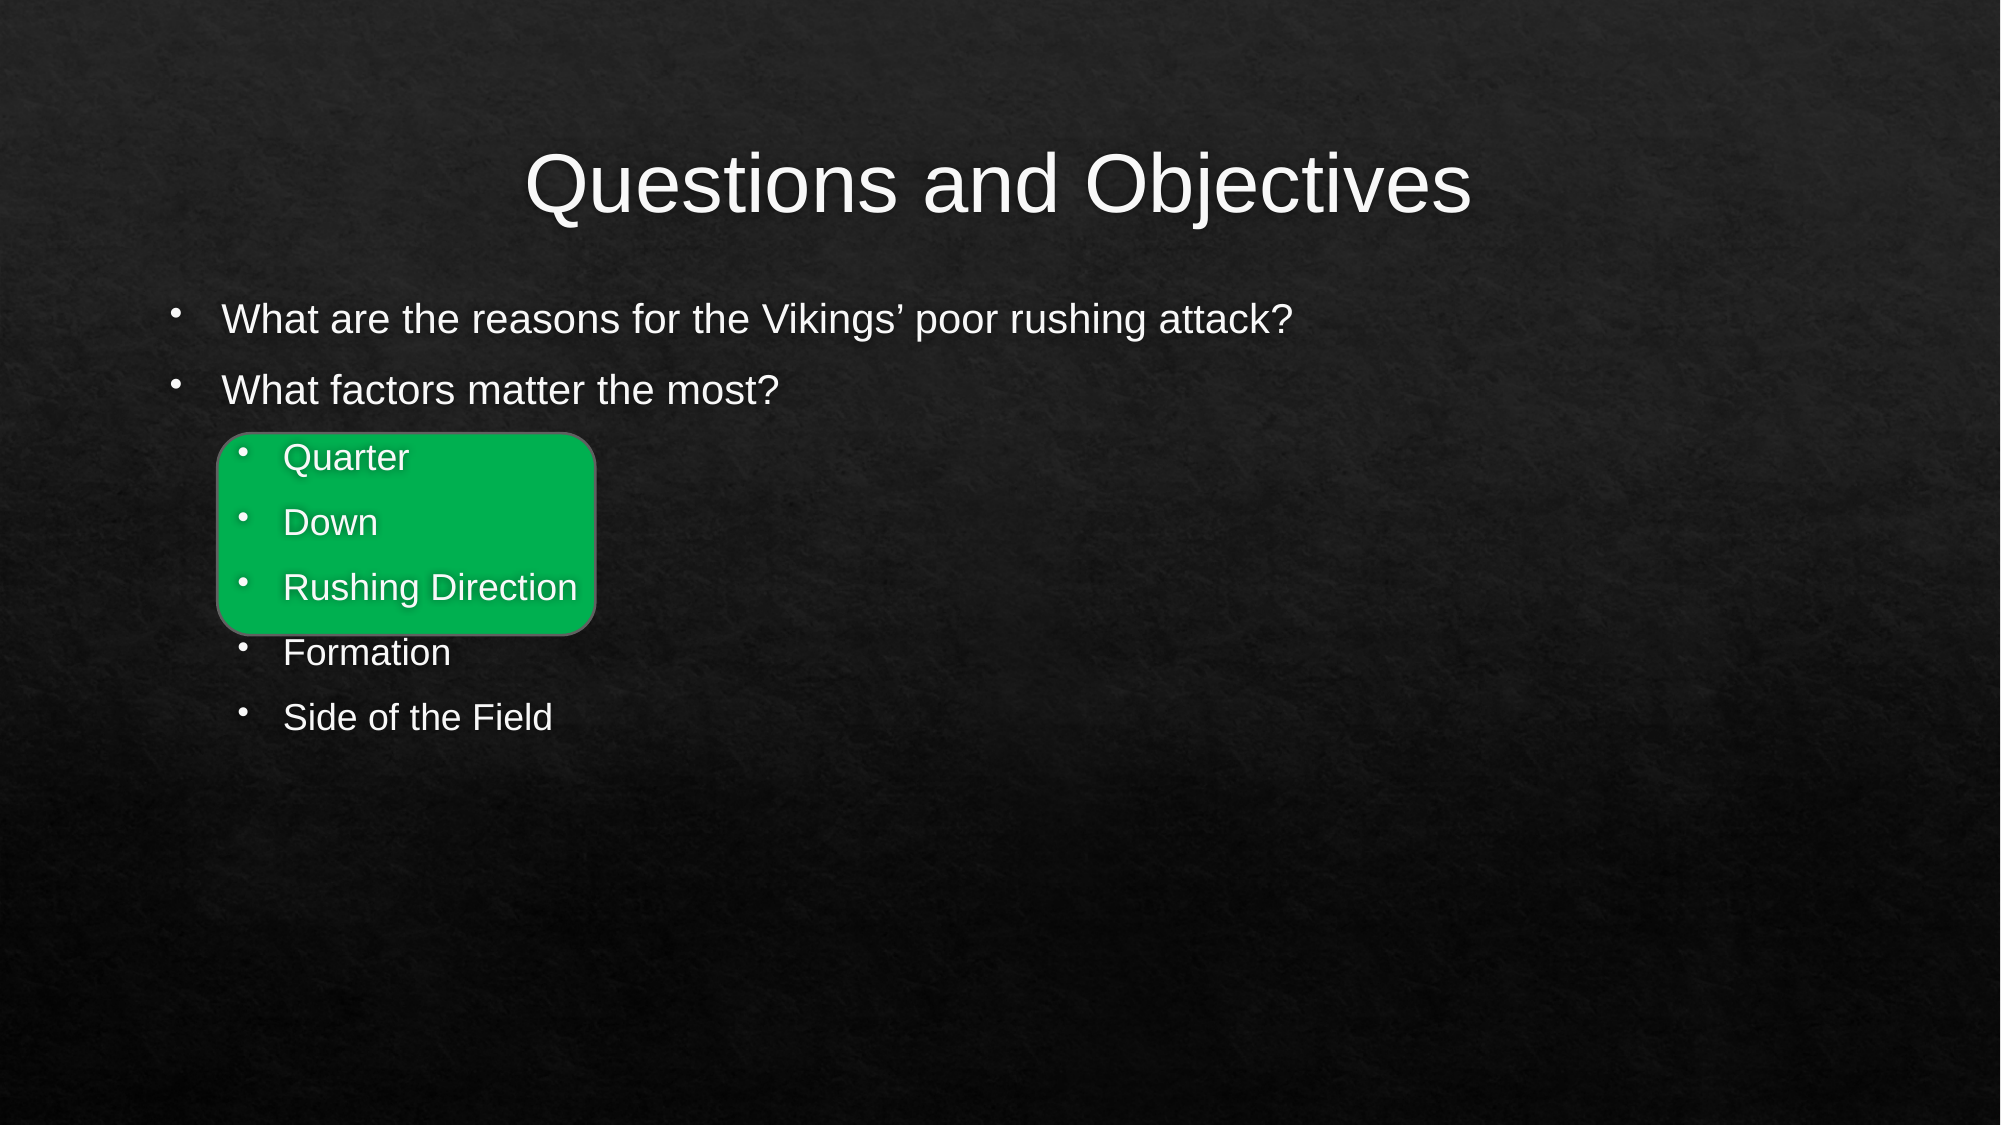

# Questions and Objectives
What are the reasons for the Vikings’ poor rushing attack?
What factors matter the most?
Quarter
Down
Rushing Direction
Formation
Side of the Field